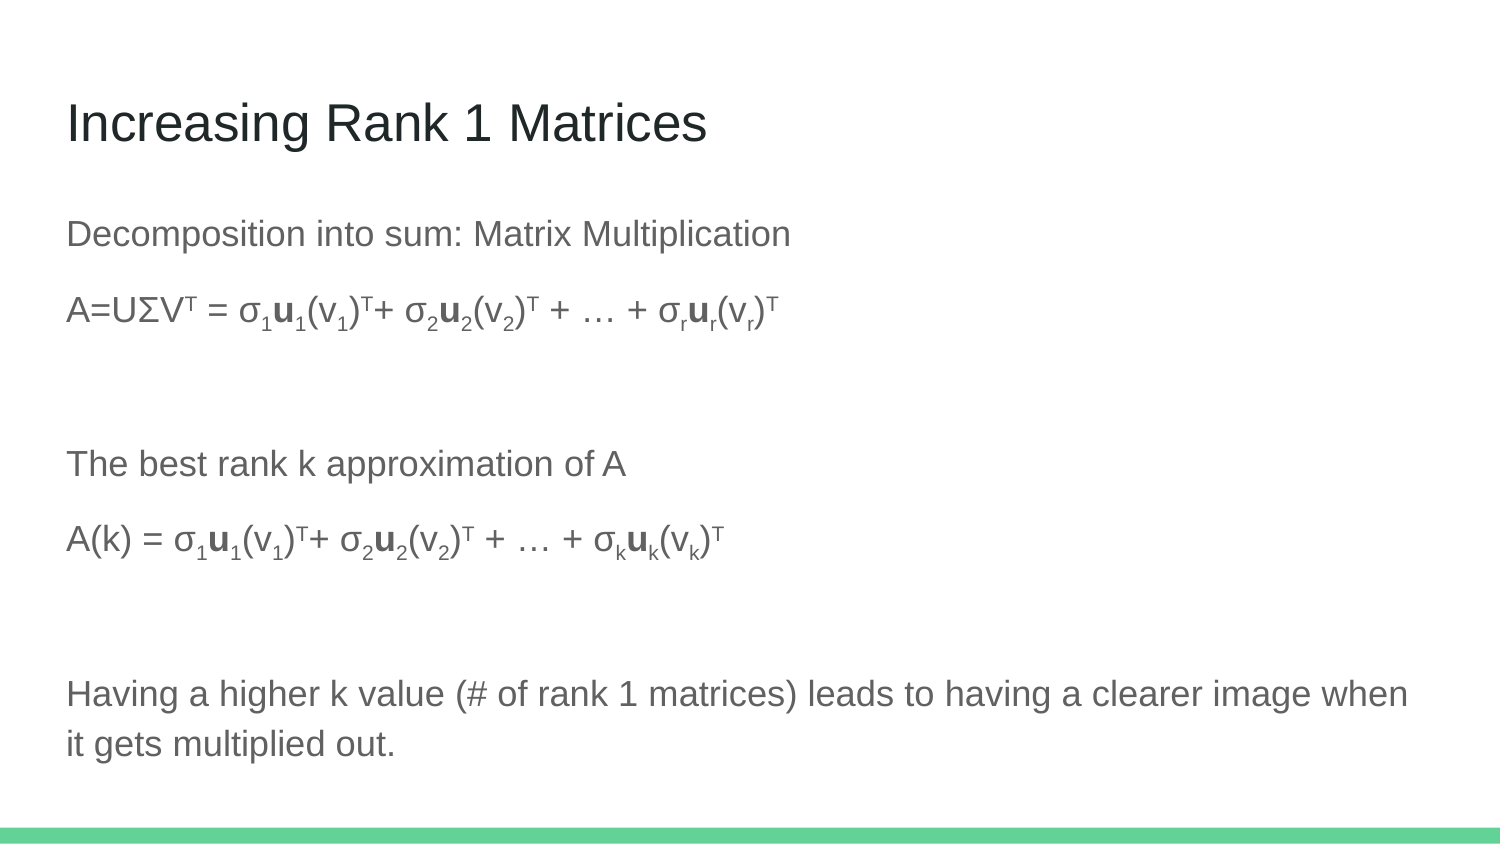

# Increasing Rank 1 Matrices
Decomposition into sum: Matrix Multiplication
A=UΣVT = σ1u1(v1)T+ σ2u2(v2)T + … + σrur(vr)T

The best rank k approximation of A
A(k) = σ1u1(v1)T+ σ2u2(v2)T + … + σkuk(vk)T

Having a higher k value (# of rank 1 matrices) leads to having a clearer image when it gets multiplied out.